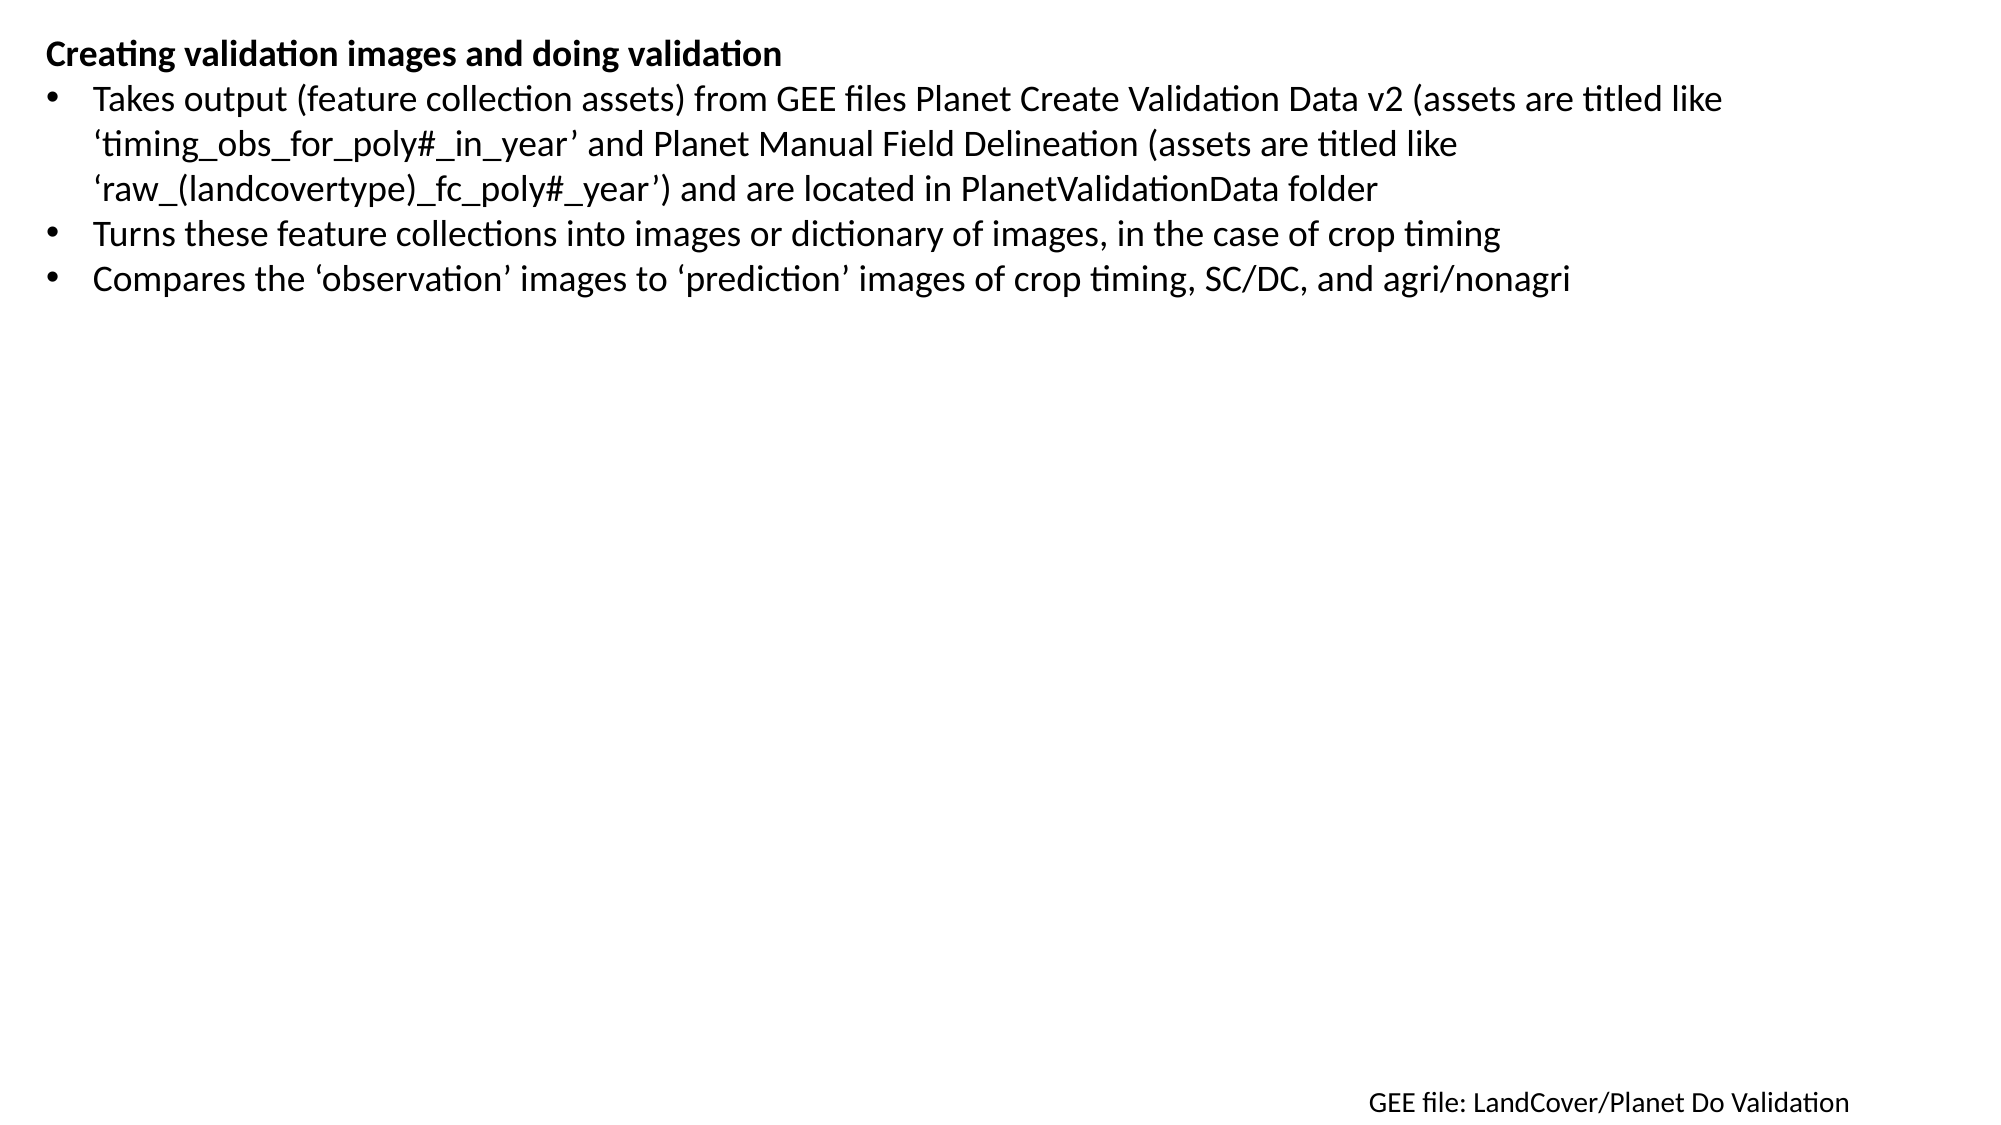

Creating validation images and doing validation
Takes output (feature collection assets) from GEE files Planet Create Validation Data v2 (assets are titled like ‘timing_obs_for_poly#_in_year’ and Planet Manual Field Delineation (assets are titled like ‘raw_(landcovertype)_fc_poly#_year’) and are located in PlanetValidationData folder
Turns these feature collections into images or dictionary of images, in the case of crop timing
Compares the ‘observation’ images to ‘prediction’ images of crop timing, SC/DC, and agri/nonagri
GEE file: LandCover/Planet Do Validation